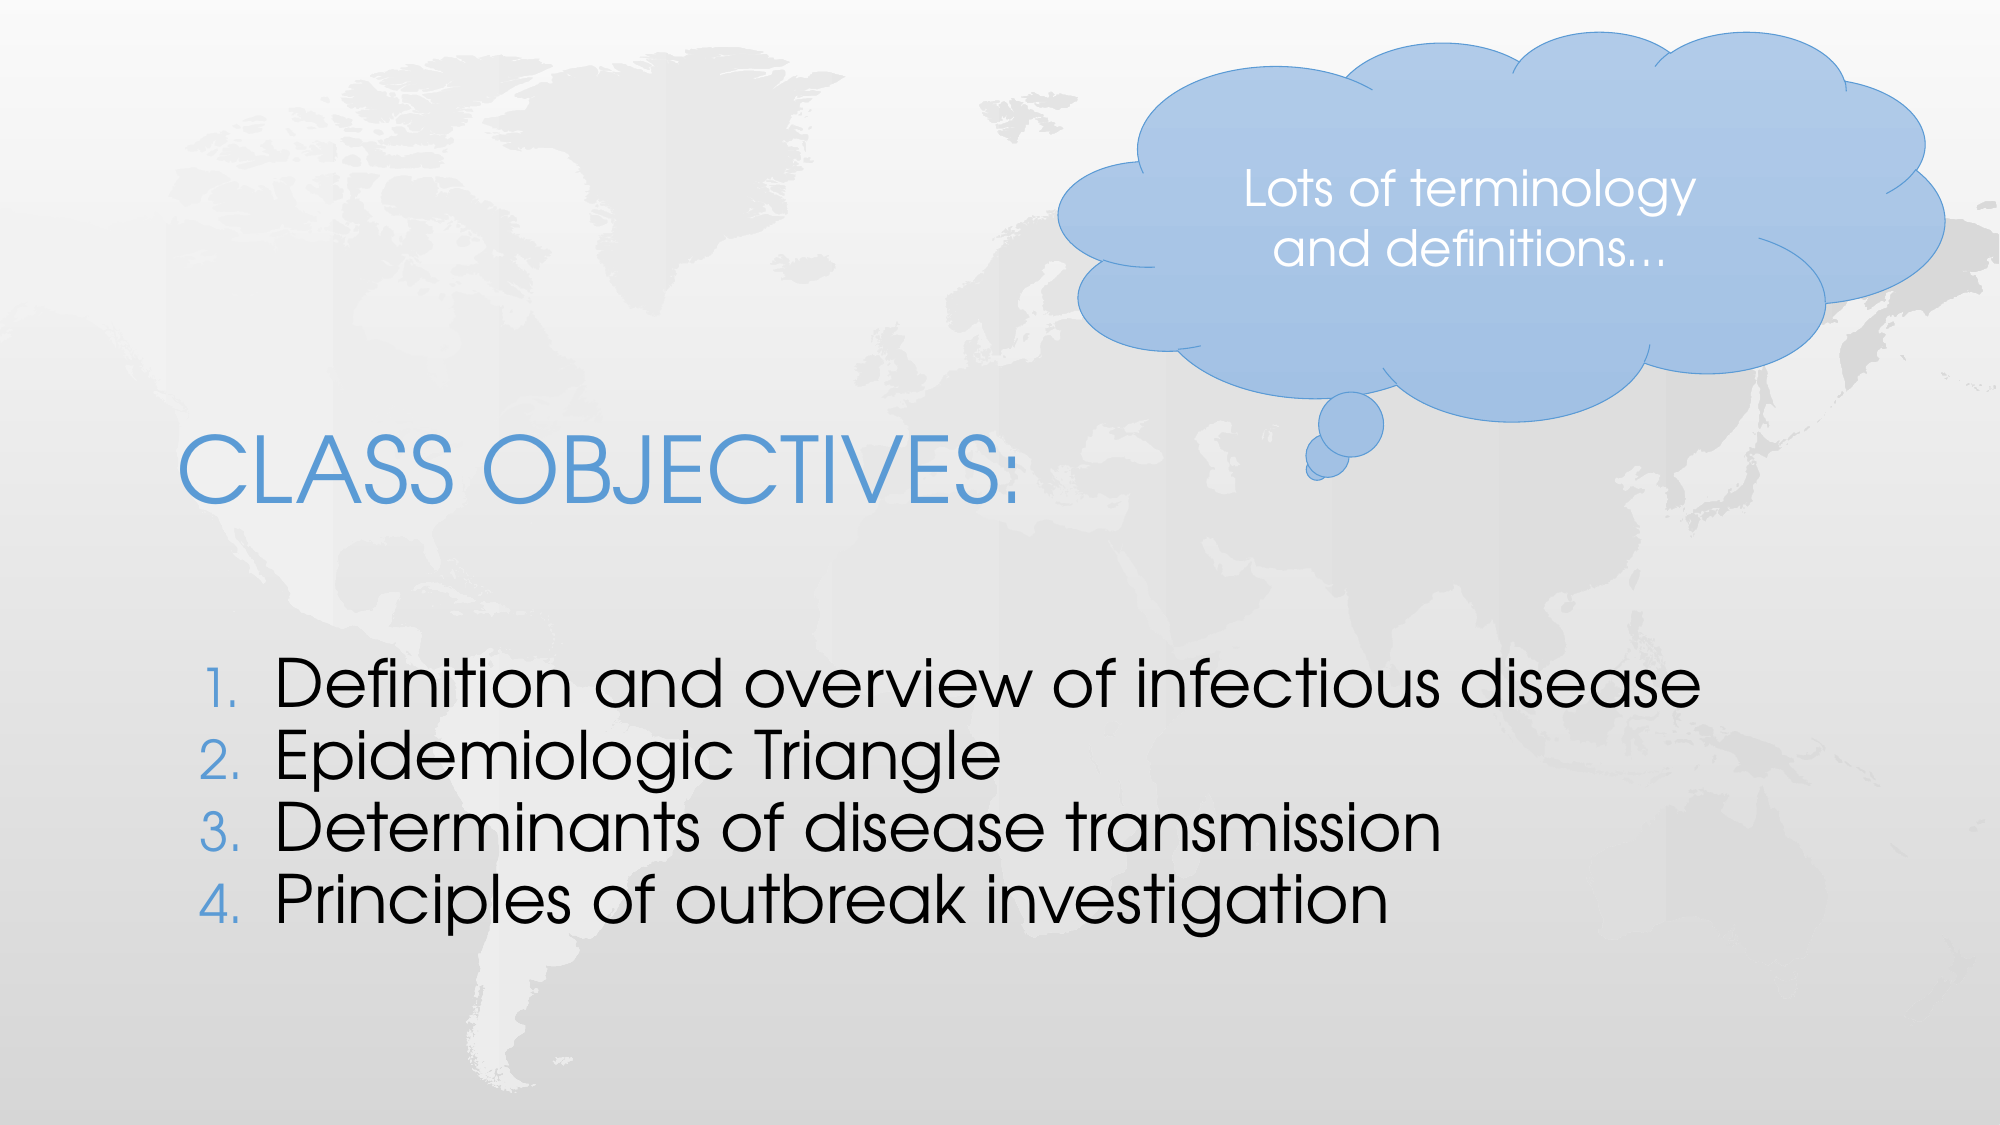

# Class OBJECTIVES:
Lots of terminology and definitions…

Definition and overview of infectious disease
Epidemiologic Triangle
Determinants of disease transmission
Principles of outbreak investigation